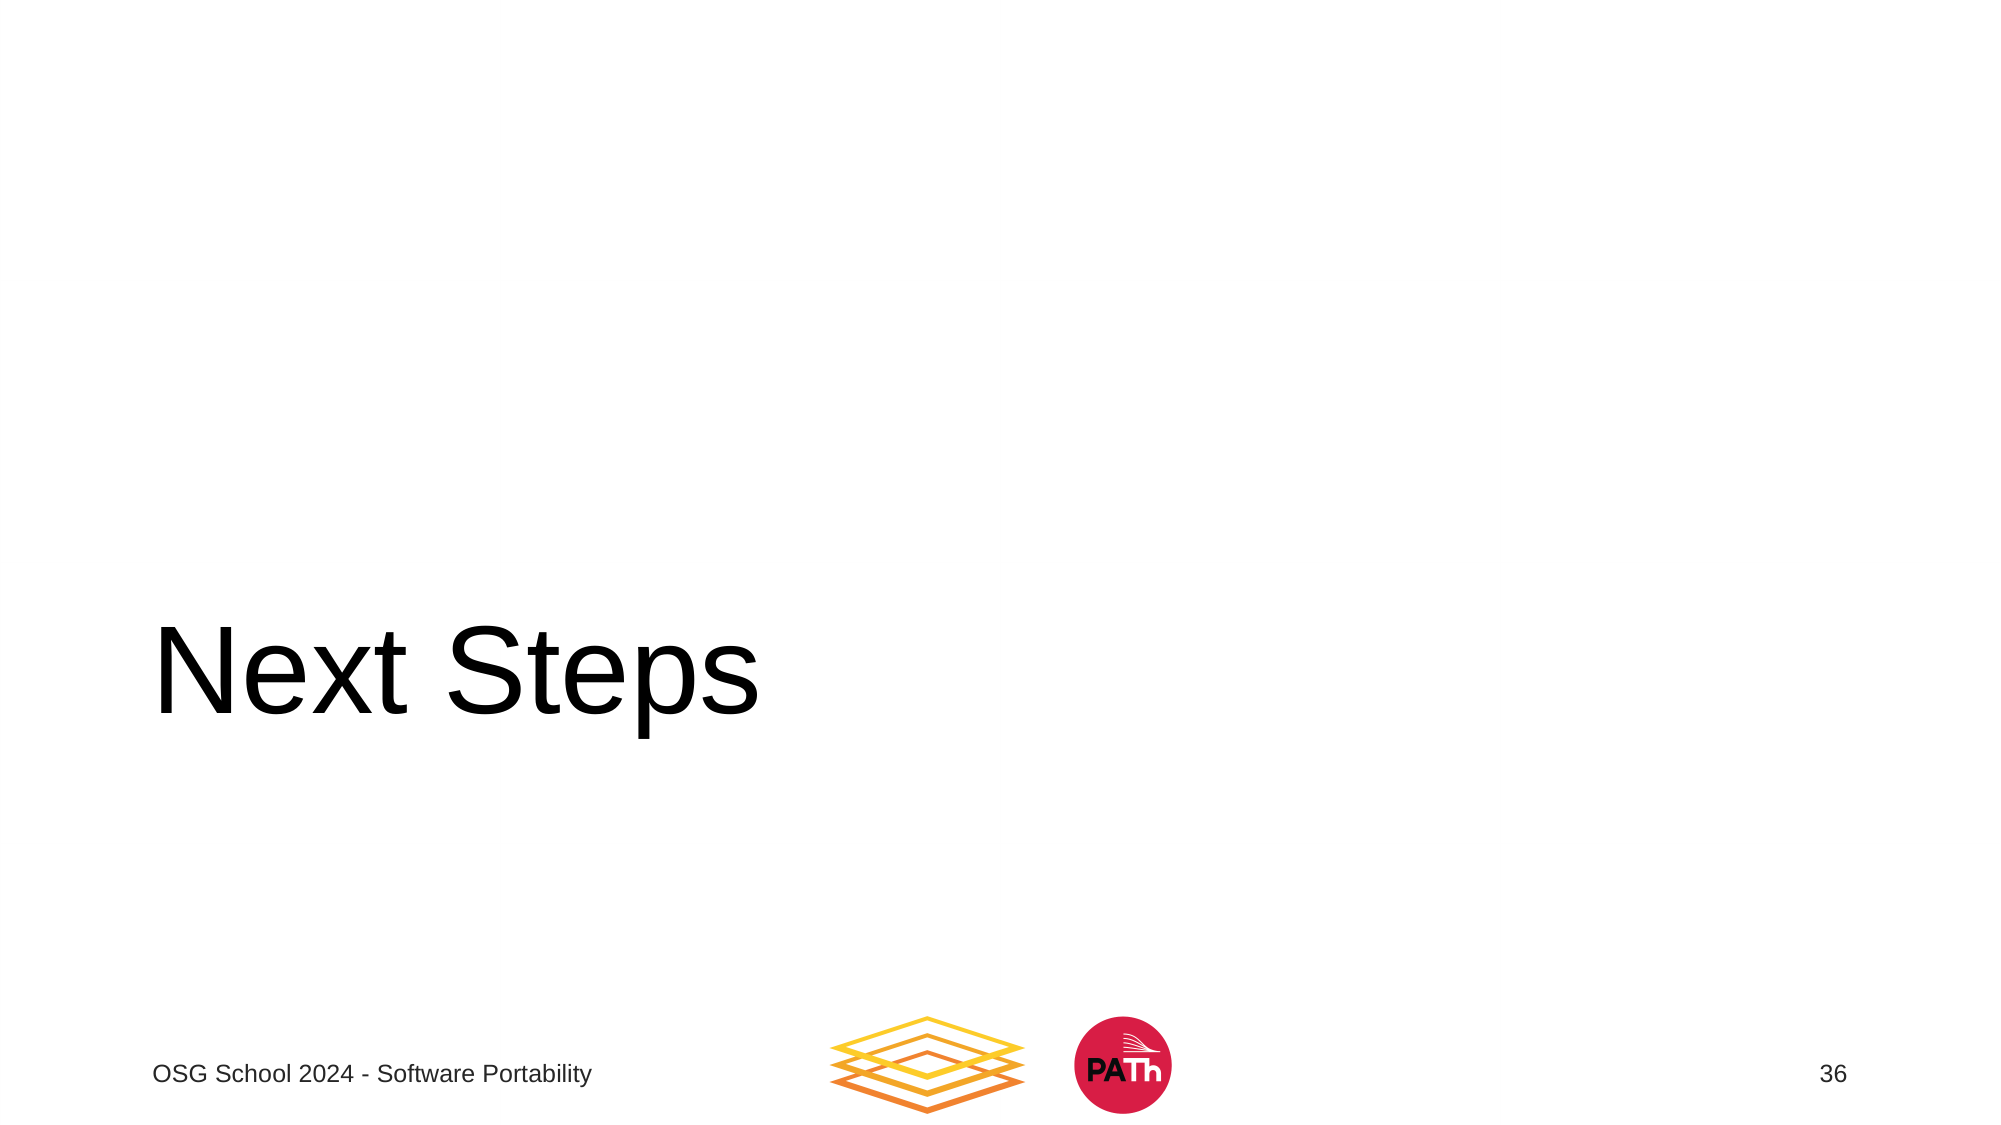

# Next Steps

OSG School 2024 - Software Portability
36